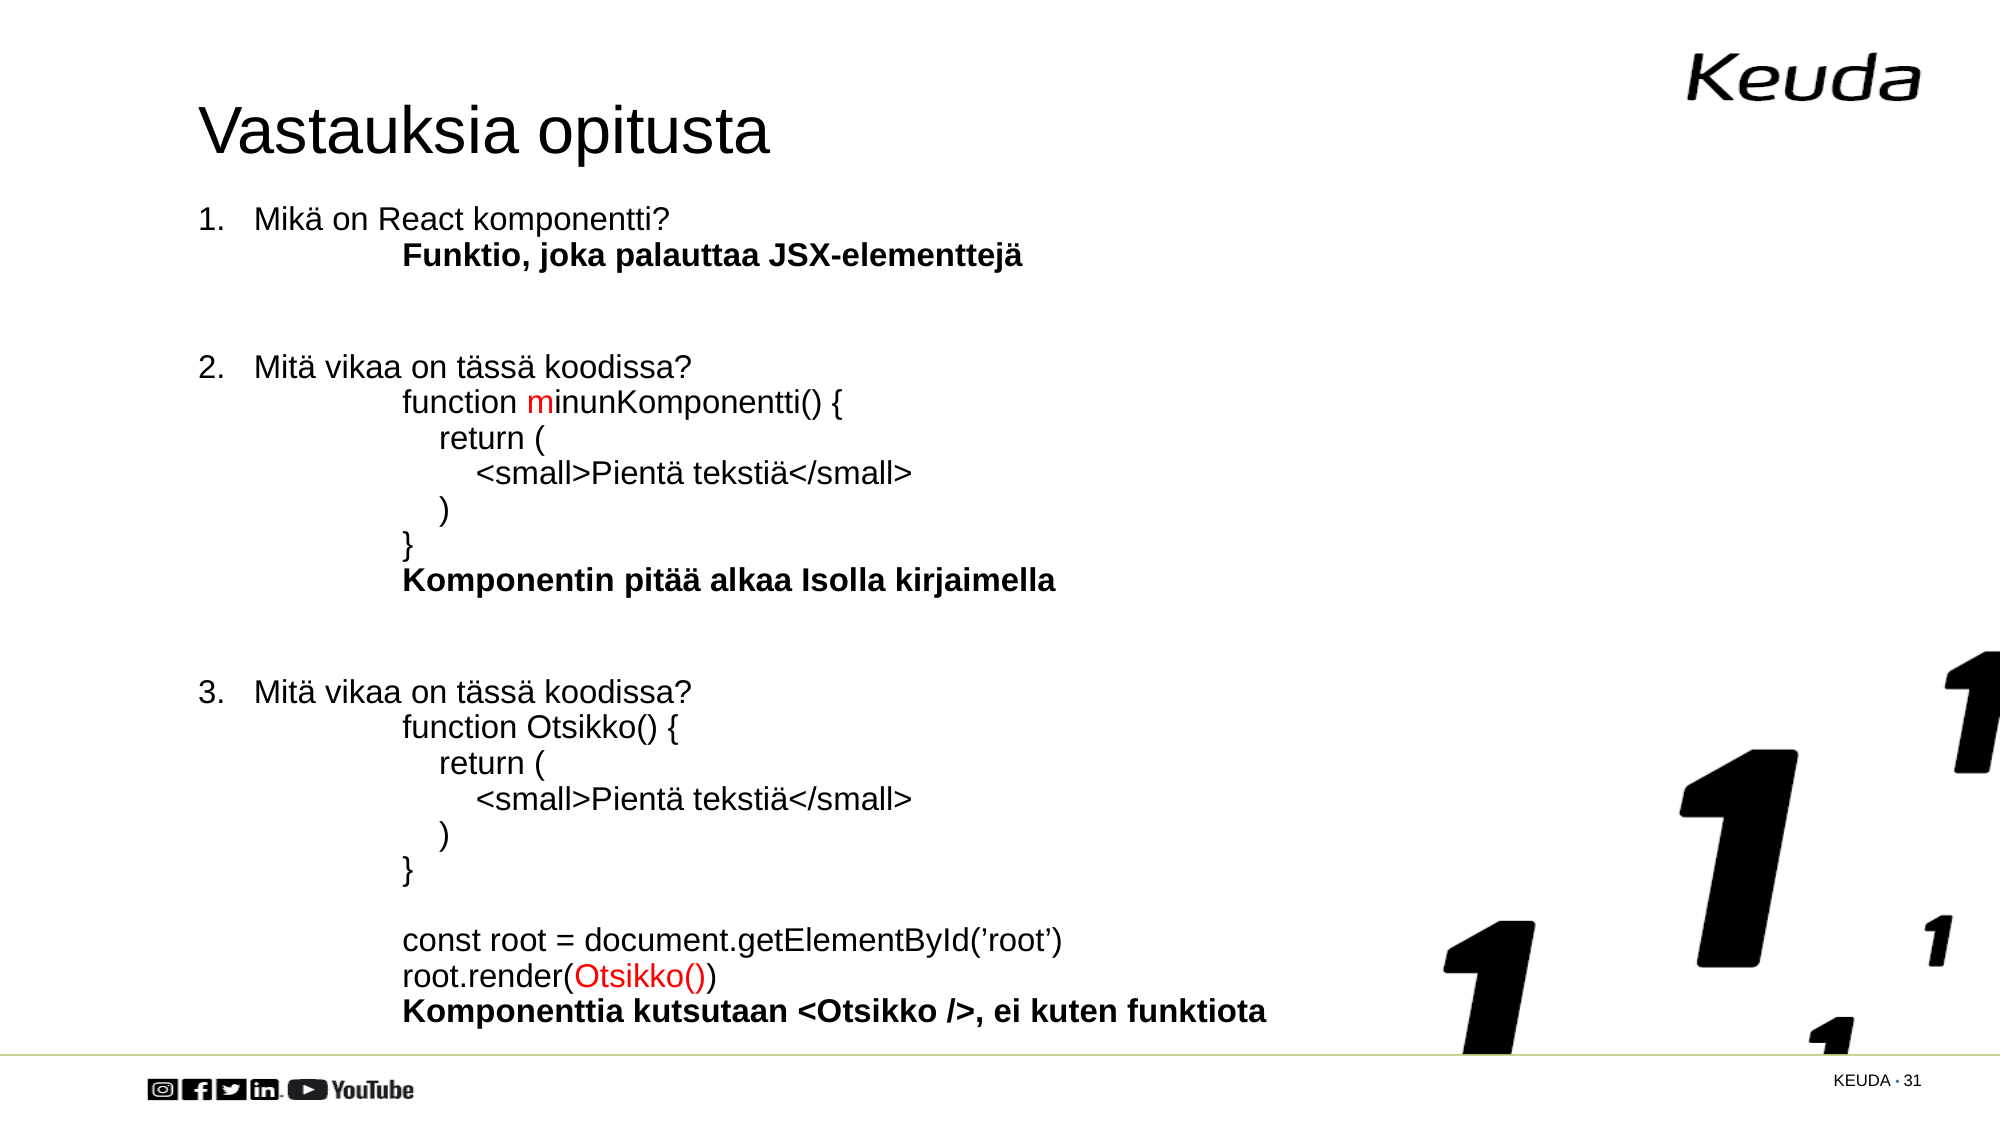

# Vastauksia opitusta
Mikä on React komponentti?
	Funktio, joka palauttaa JSX-elementtejä

Mitä vikaa on tässä koodissa?
	function minunKomponentti() {
	    return (
	        <small>Pientä tekstiä</small>
	    )
	}
	Komponentin pitää alkaa Isolla kirjaimella

Mitä vikaa on tässä koodissa?
	function Otsikko() {
	    return (
	        <small>Pientä tekstiä</small>
	    )
	}
	const root = document.getElementById(’root’)
	root.render(Otsikko())
	Komponenttia kutsutaan <Otsikko />, ei kuten funktiota